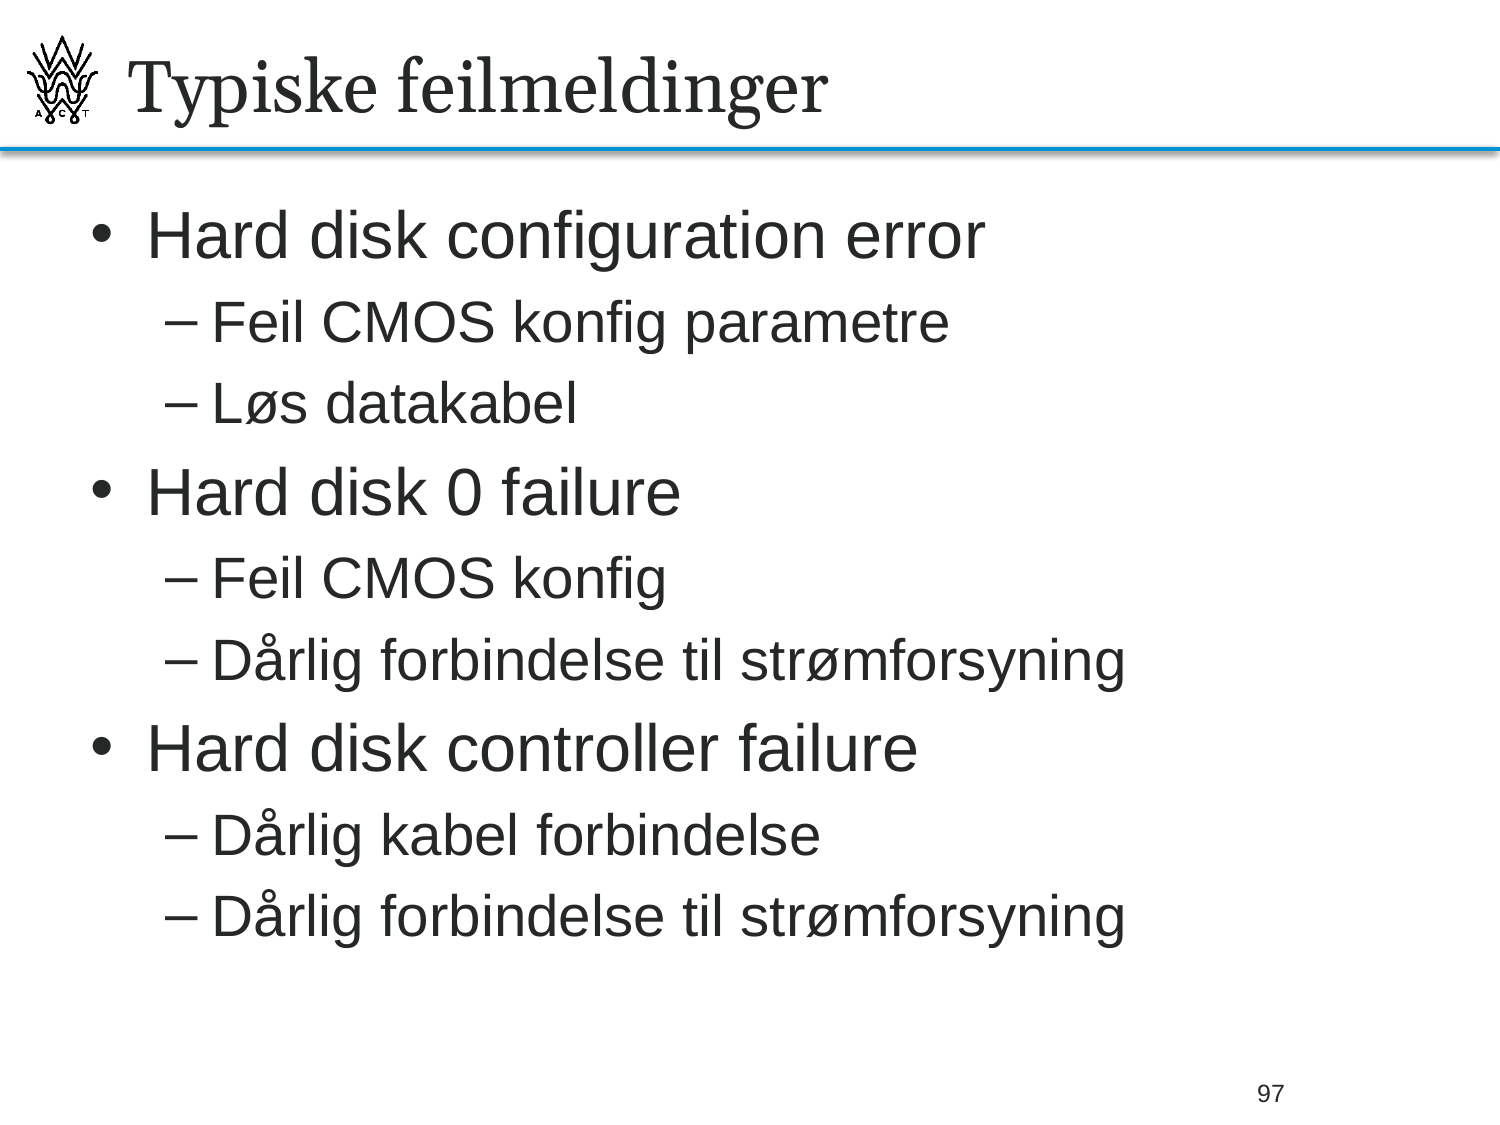

# Typiske feilmeldinger
Hard disk configuration error
Feil CMOS konfig parametre
Løs datakabel
Hard disk 0 failure
Feil CMOS konfig
Dårlig forbindelse til strømforsyning
Hard disk controller failure
Dårlig kabel forbindelse
Dårlig forbindelse til strømforsyning
26.09.2013
Bjørn O. Listog -- blistog@nith.no
97